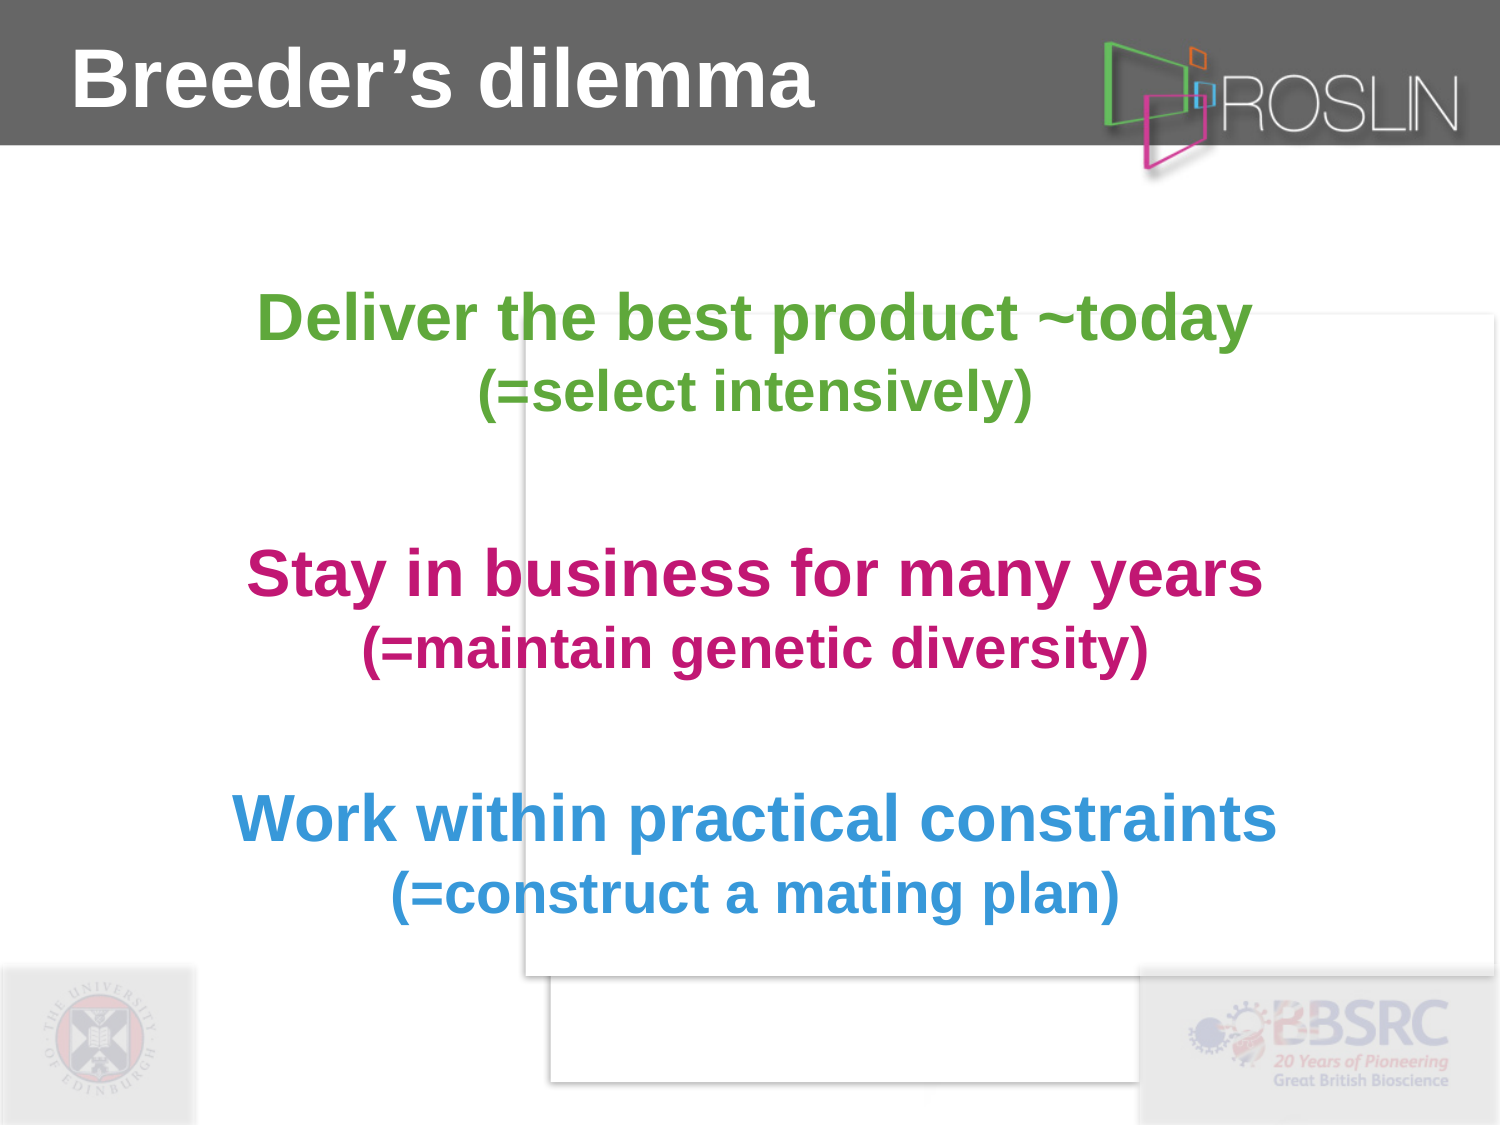

# Breeder’s dilemma

Deliver the best product ~today
(=select intensively)

Stay in business for many years
(=maintain genetic diversity)

Work within practical constraints
(=construct a mating plan)